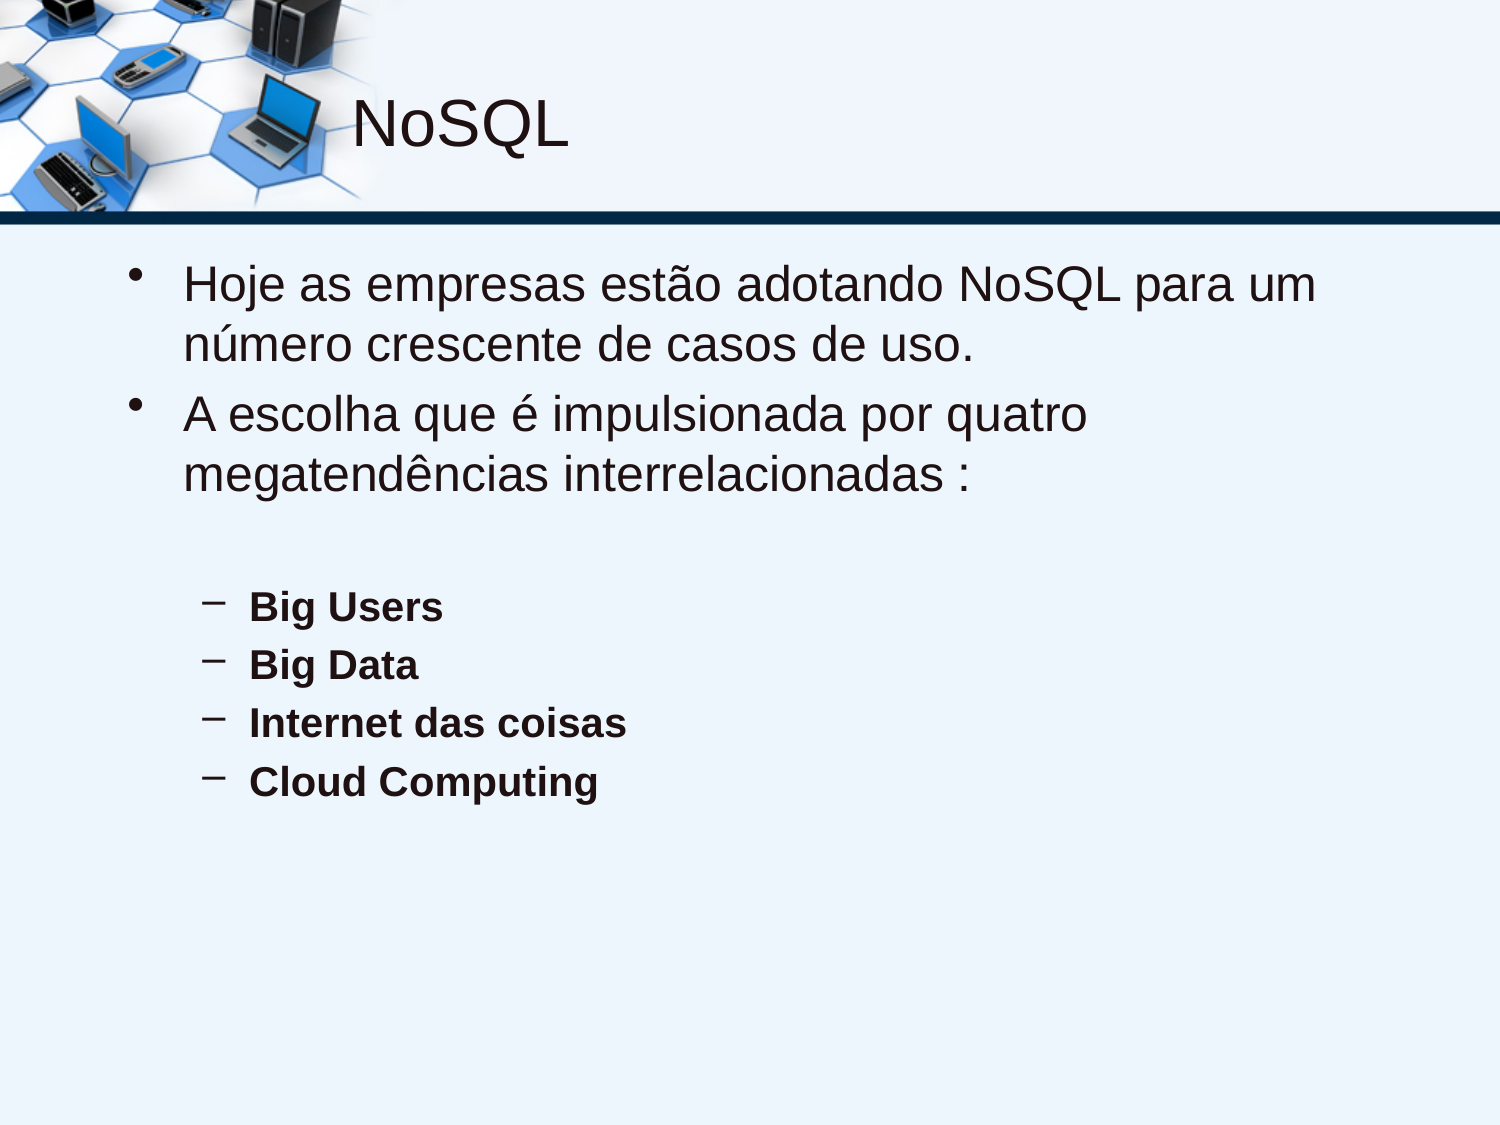

# NoSQL
Hoje as empresas estão adotando NoSQL para um número crescente de casos de uso.
A escolha que é impulsionada por quatro megatendências interrelacionadas :

Big Users
Big Data
Internet das coisas
Cloud Computing